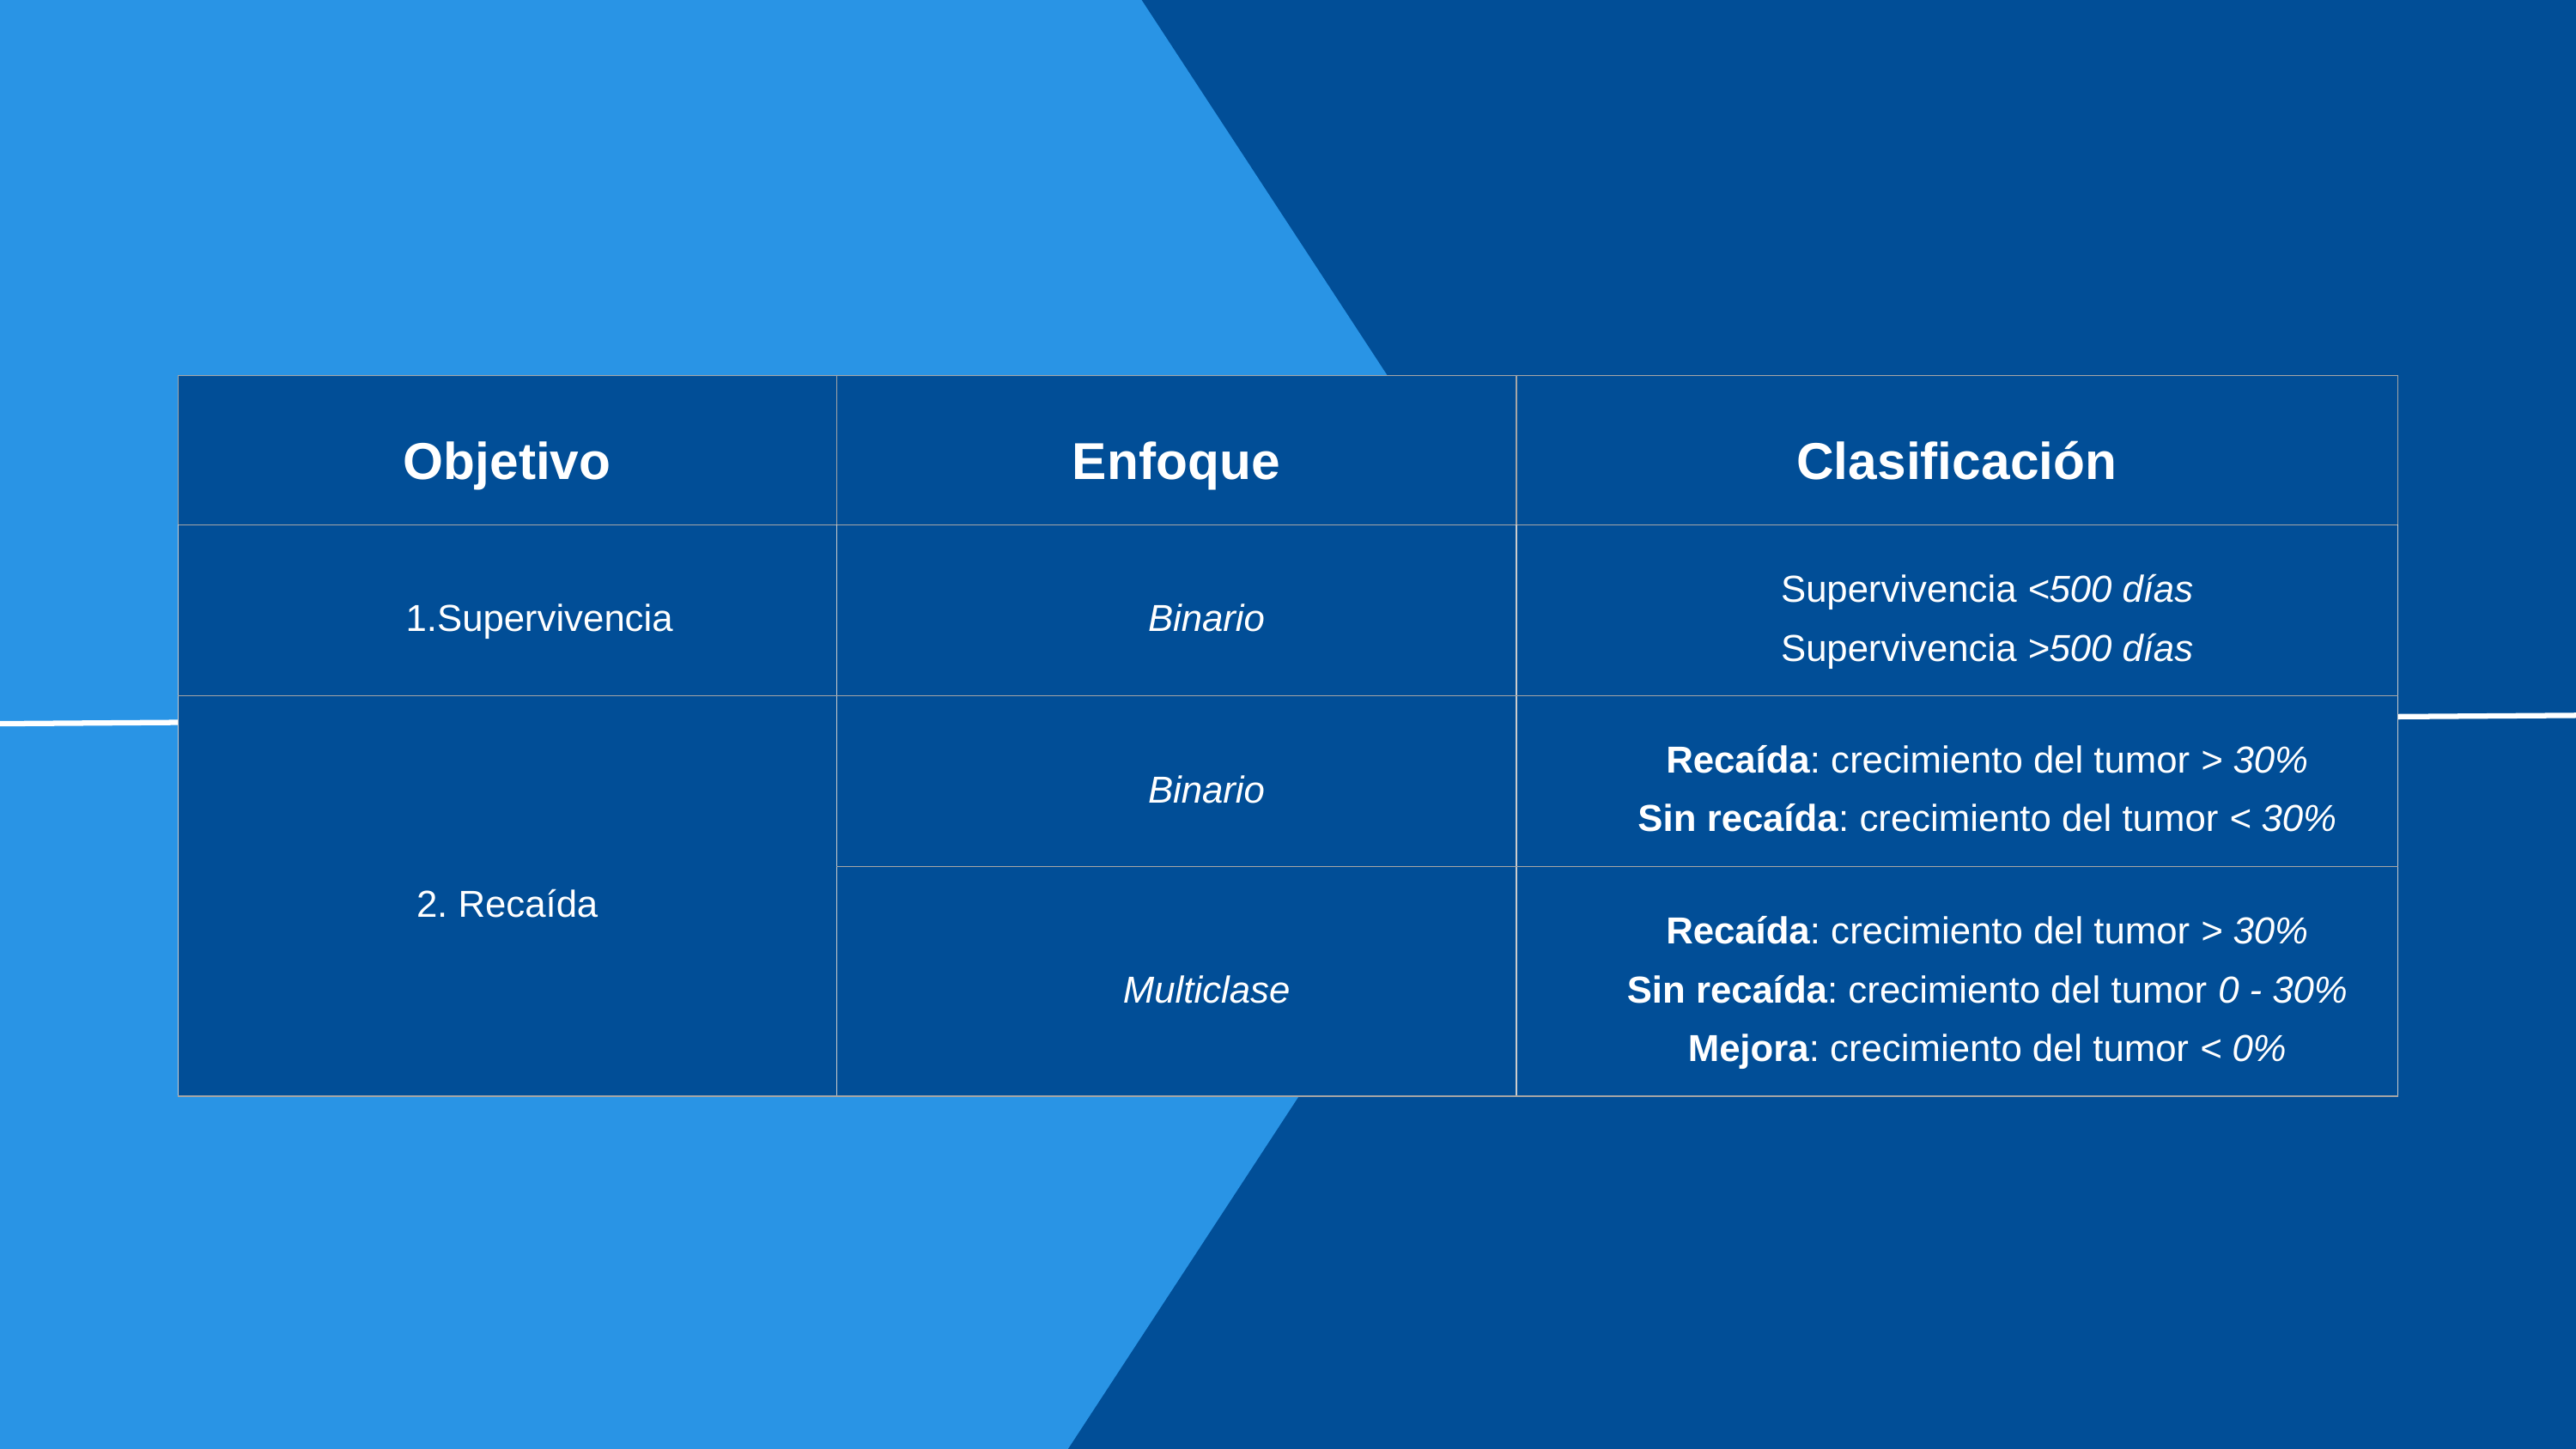

| Objetivo | Enfoque | Clasificación |
| --- | --- | --- |
| 1.Supervivencia | Binario | Supervivencia <500 días Supervivencia >500 días |
| 2. Recaída | Binario | Recaída: crecimiento del tumor > 30% Sin recaída: crecimiento del tumor < 30% |
|  | Multiclase | Recaída: crecimiento del tumor > 30% Sin recaída: crecimiento del tumor 0 - 30% Mejora: crecimiento del tumor < 0% |